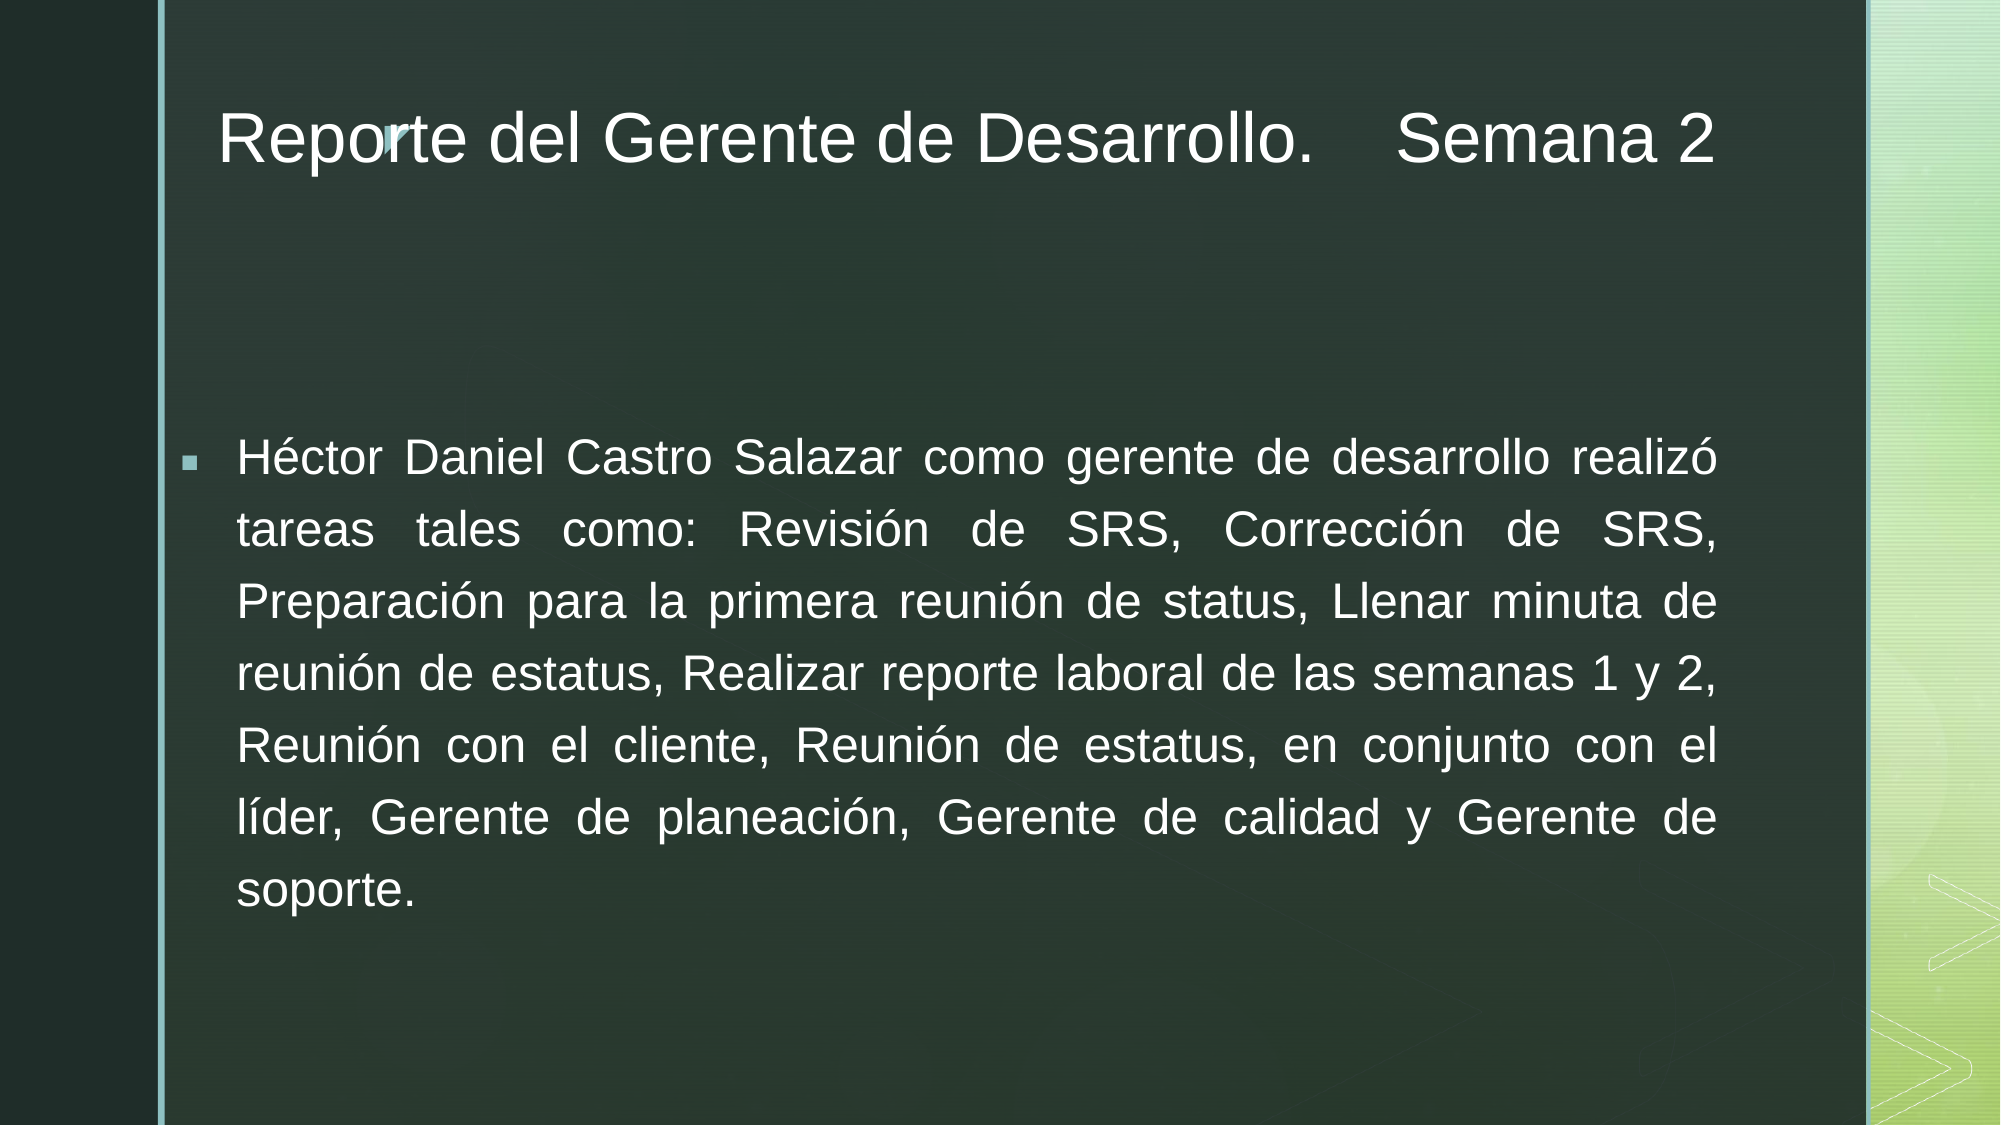

# Reporte del Gerente de Desarrollo.    Semana 2
Héctor Daniel Castro Salazar como gerente de desarrollo realizó tareas tales como: Revisión de SRS, Corrección de SRS, Preparación para la primera reunión de status, Llenar minuta de reunión de estatus, Realizar reporte laboral de las semanas 1 y 2, Reunión con el cliente, Reunión de estatus, en conjunto con el líder, Gerente de planeación, Gerente de calidad y Gerente de soporte.